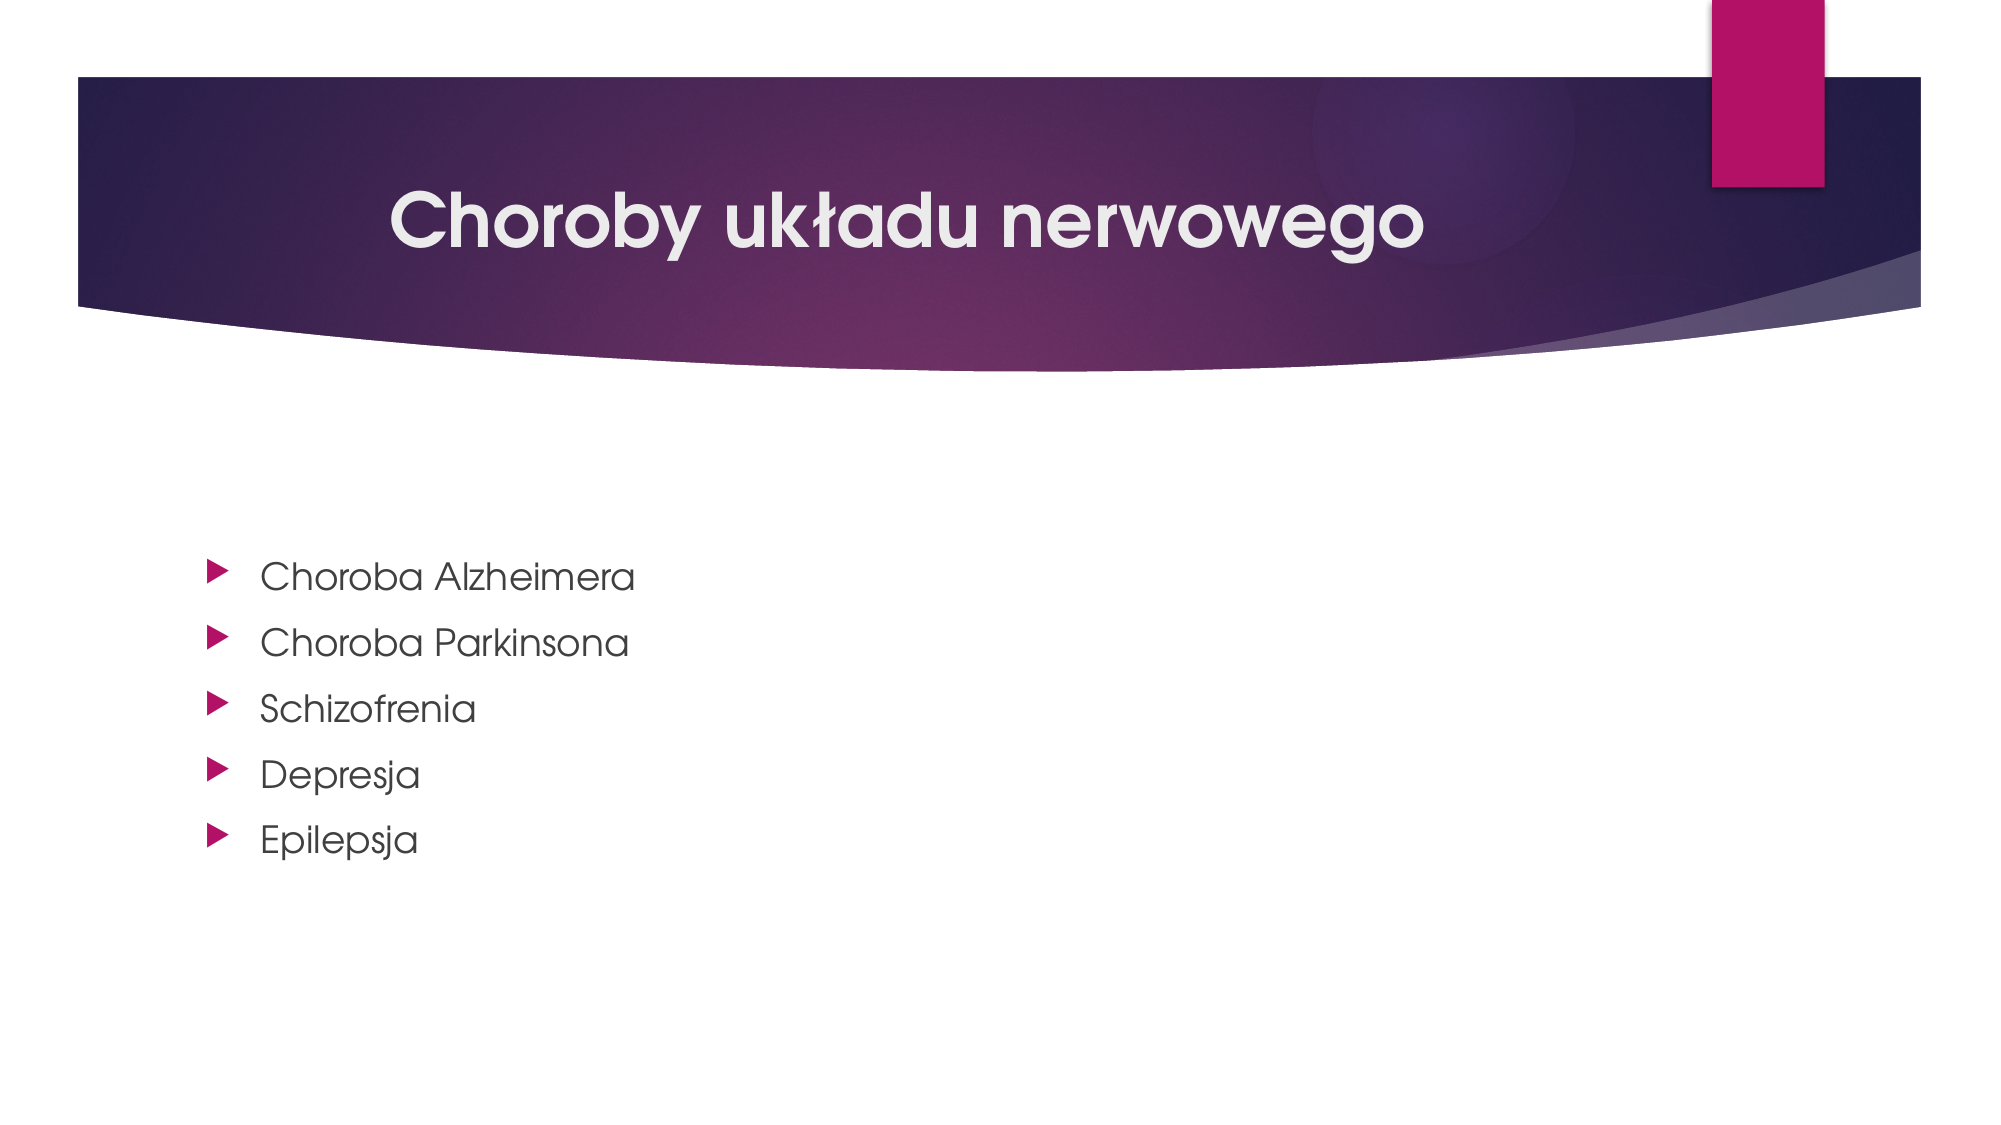

# Choroby układu nerwowego
Choroba Alzheimera
Choroba Parkinsona
Schizofrenia
Depresja
Epilepsja